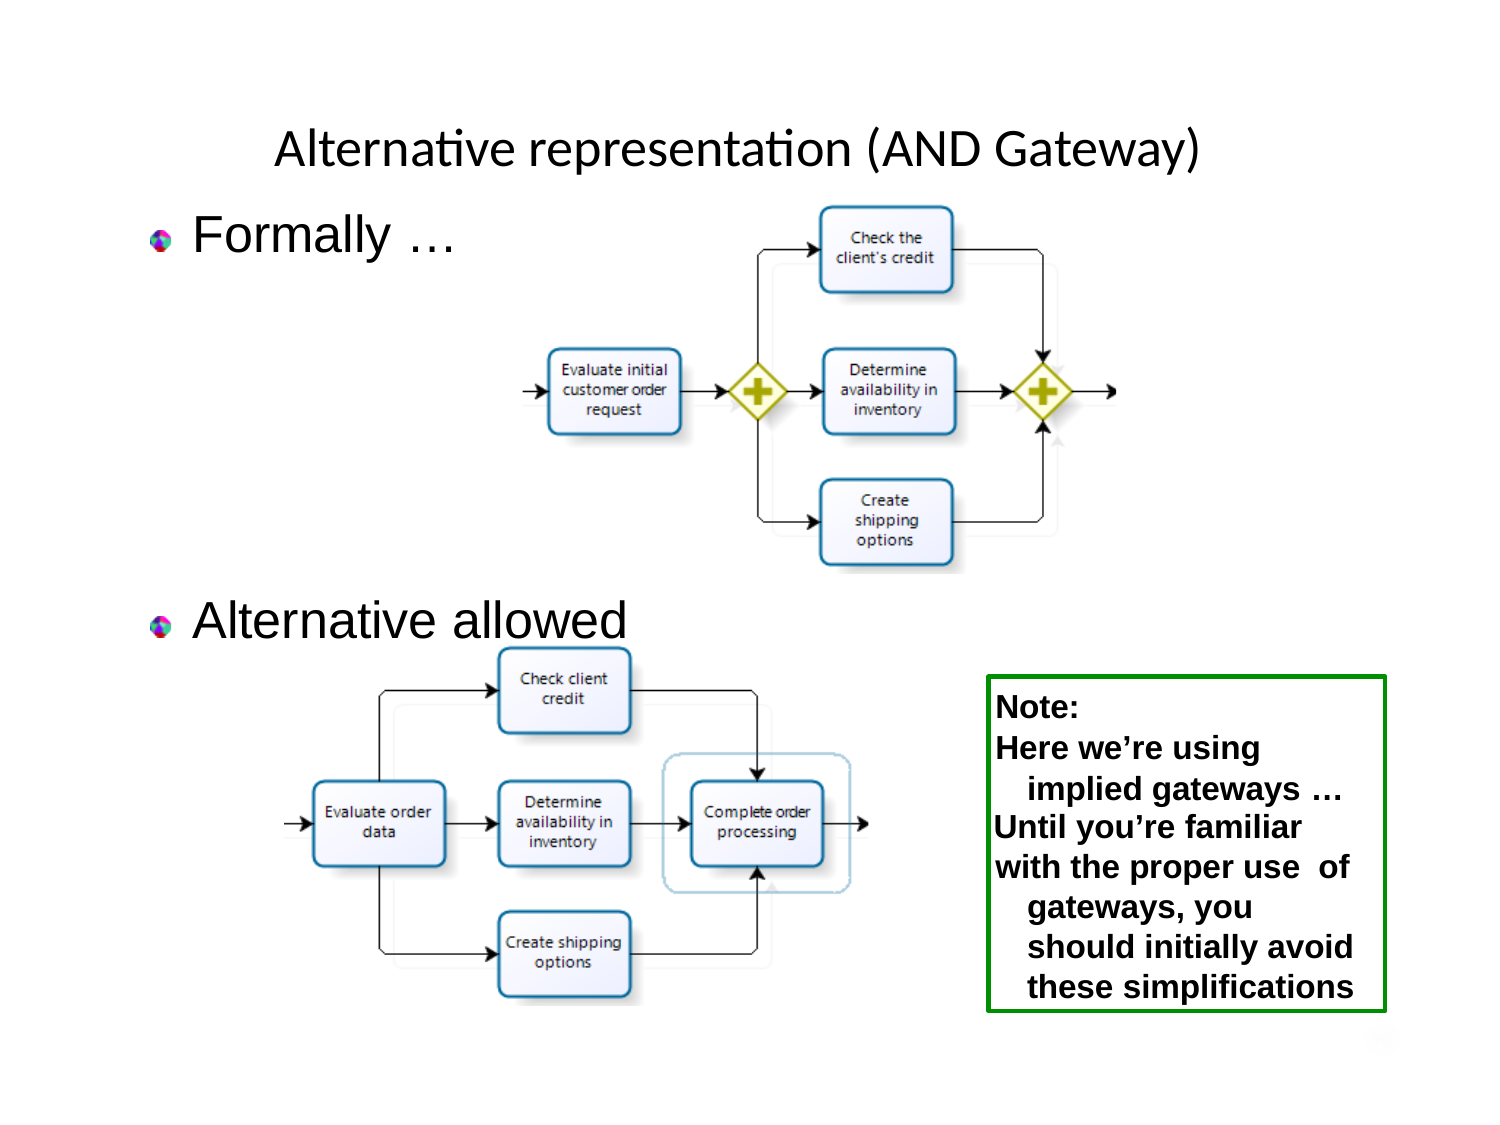

# Alternative representation (AND Gateway)
Formally …

Alternative allowed

Note:
Here we’re using  implied gateways …
Until you’re familiar
with the proper use  of gateways, you  should initially avoid  these simplifications